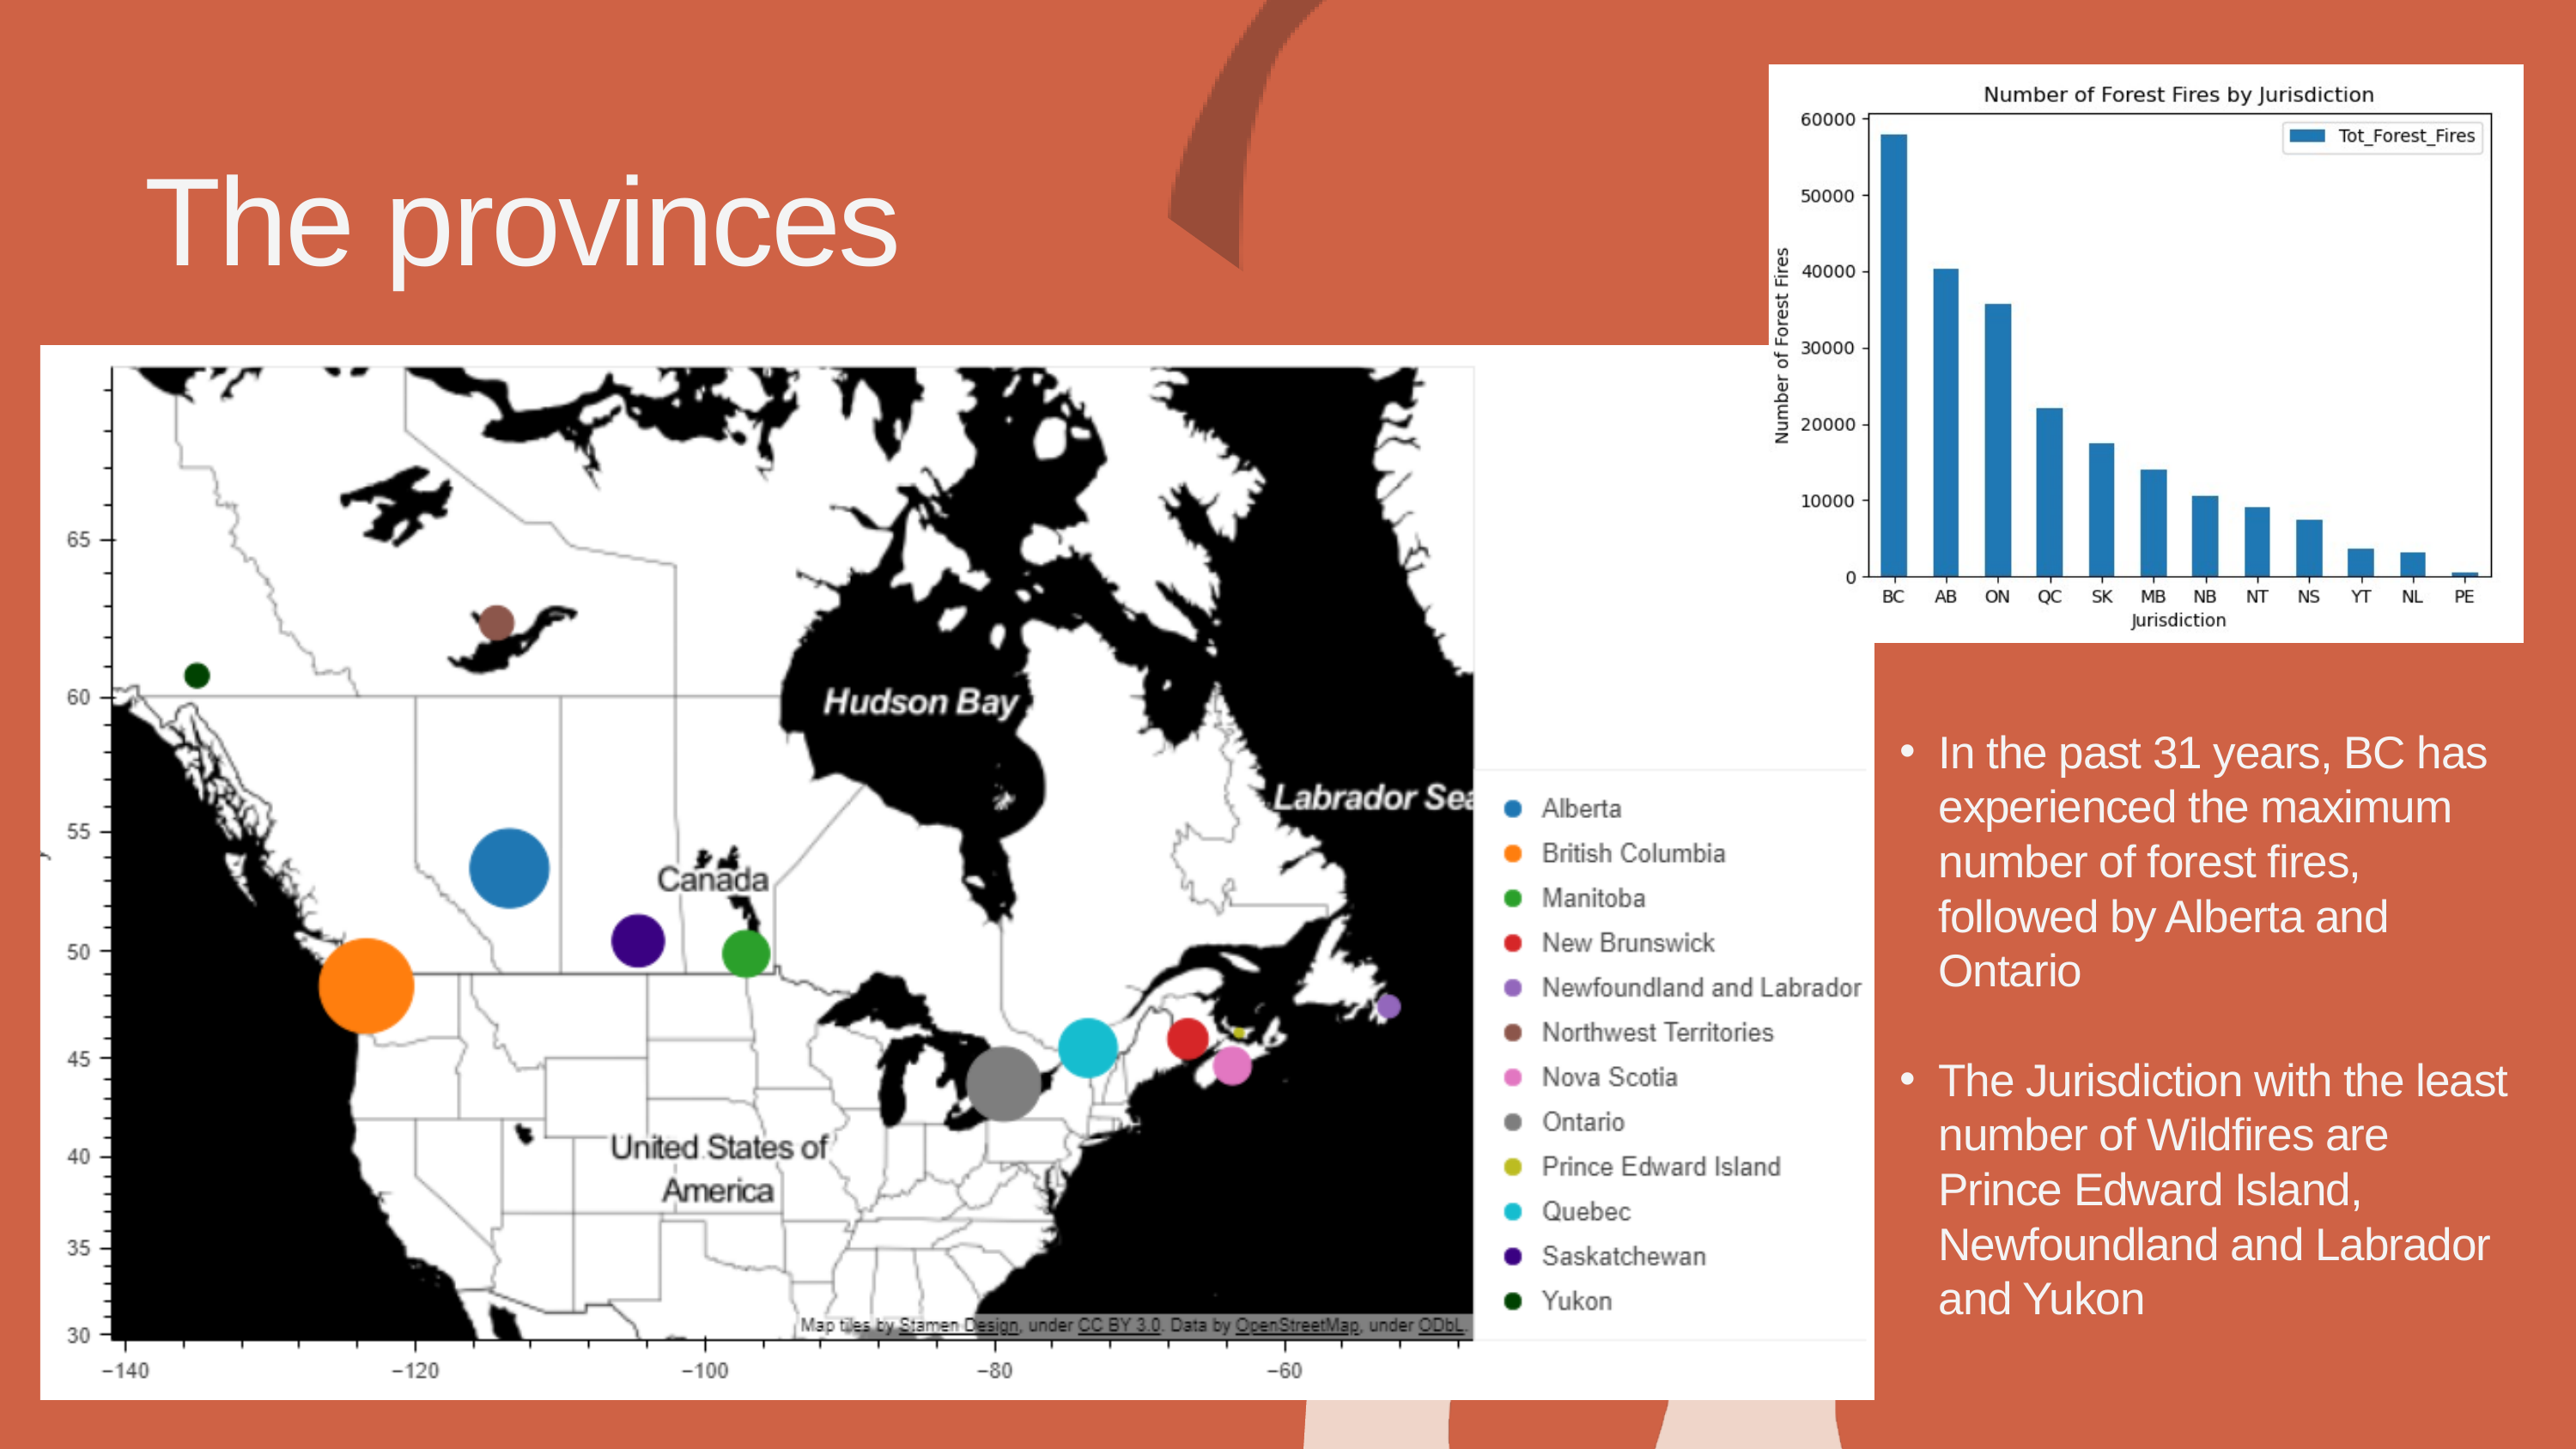

The provinces

In the past 31 years, BC has experienced the maximum number of forest fires, followed by Alberta and Ontario

The Jurisdiction with the least number of Wildfires are Prince Edward Island, Newfoundland and Labrador and Yukon